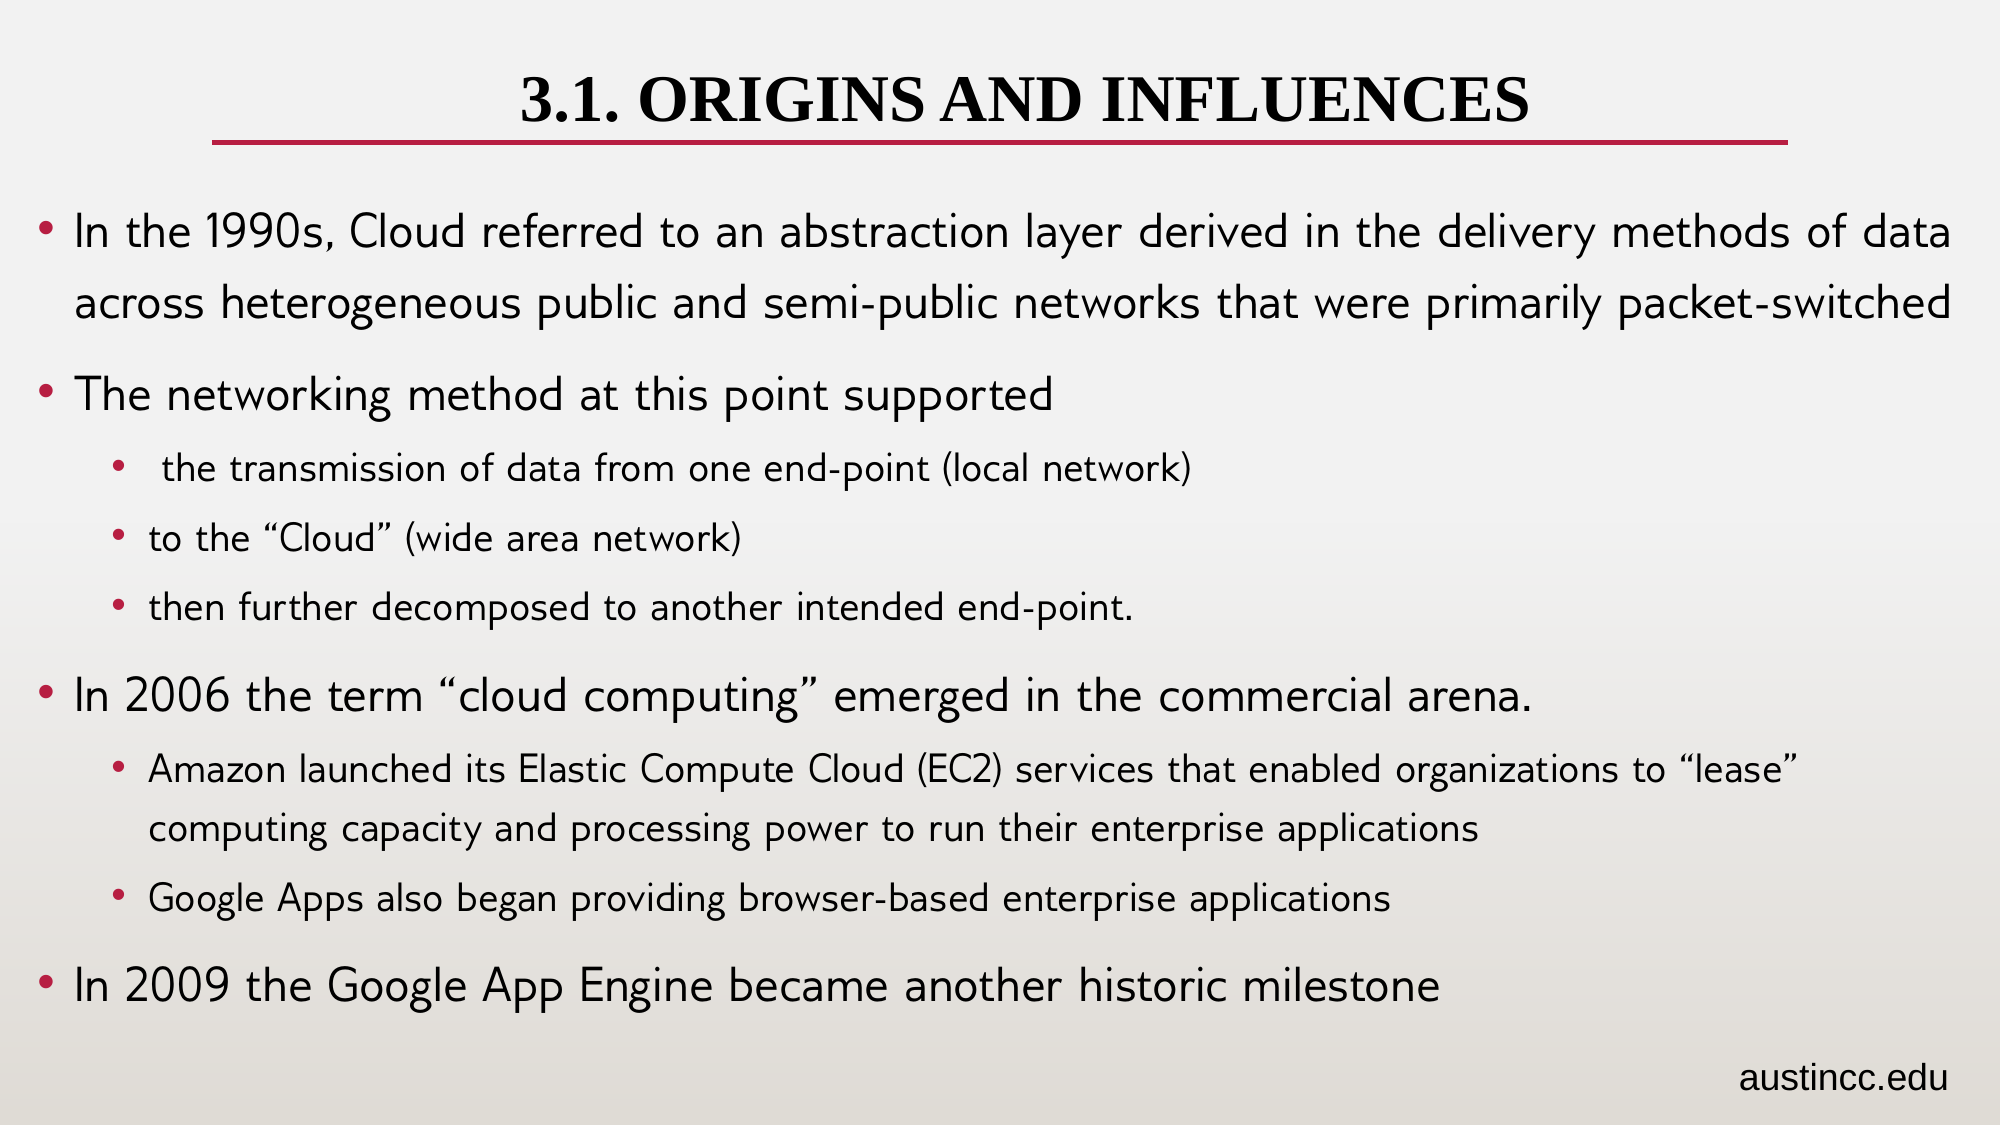

# 3.1. Origins and Influences
In the 1990s, Cloud referred to an abstraction layer derived in the delivery methods of data across heterogeneous public and semi-public networks that were primarily packet-switched
The networking method at this point supported
 the transmission of data from one end-point (local network)
to the “Cloud” (wide area network)
then further decomposed to another intended end-point.
In 2006 the term “cloud computing” emerged in the commercial arena.
Amazon launched its Elastic Compute Cloud (EC2) services that enabled organizations to “lease” computing capacity and processing power to run their enterprise applications
Google Apps also began providing browser-based enterprise applications
In 2009 the Google App Engine became another historic milestone